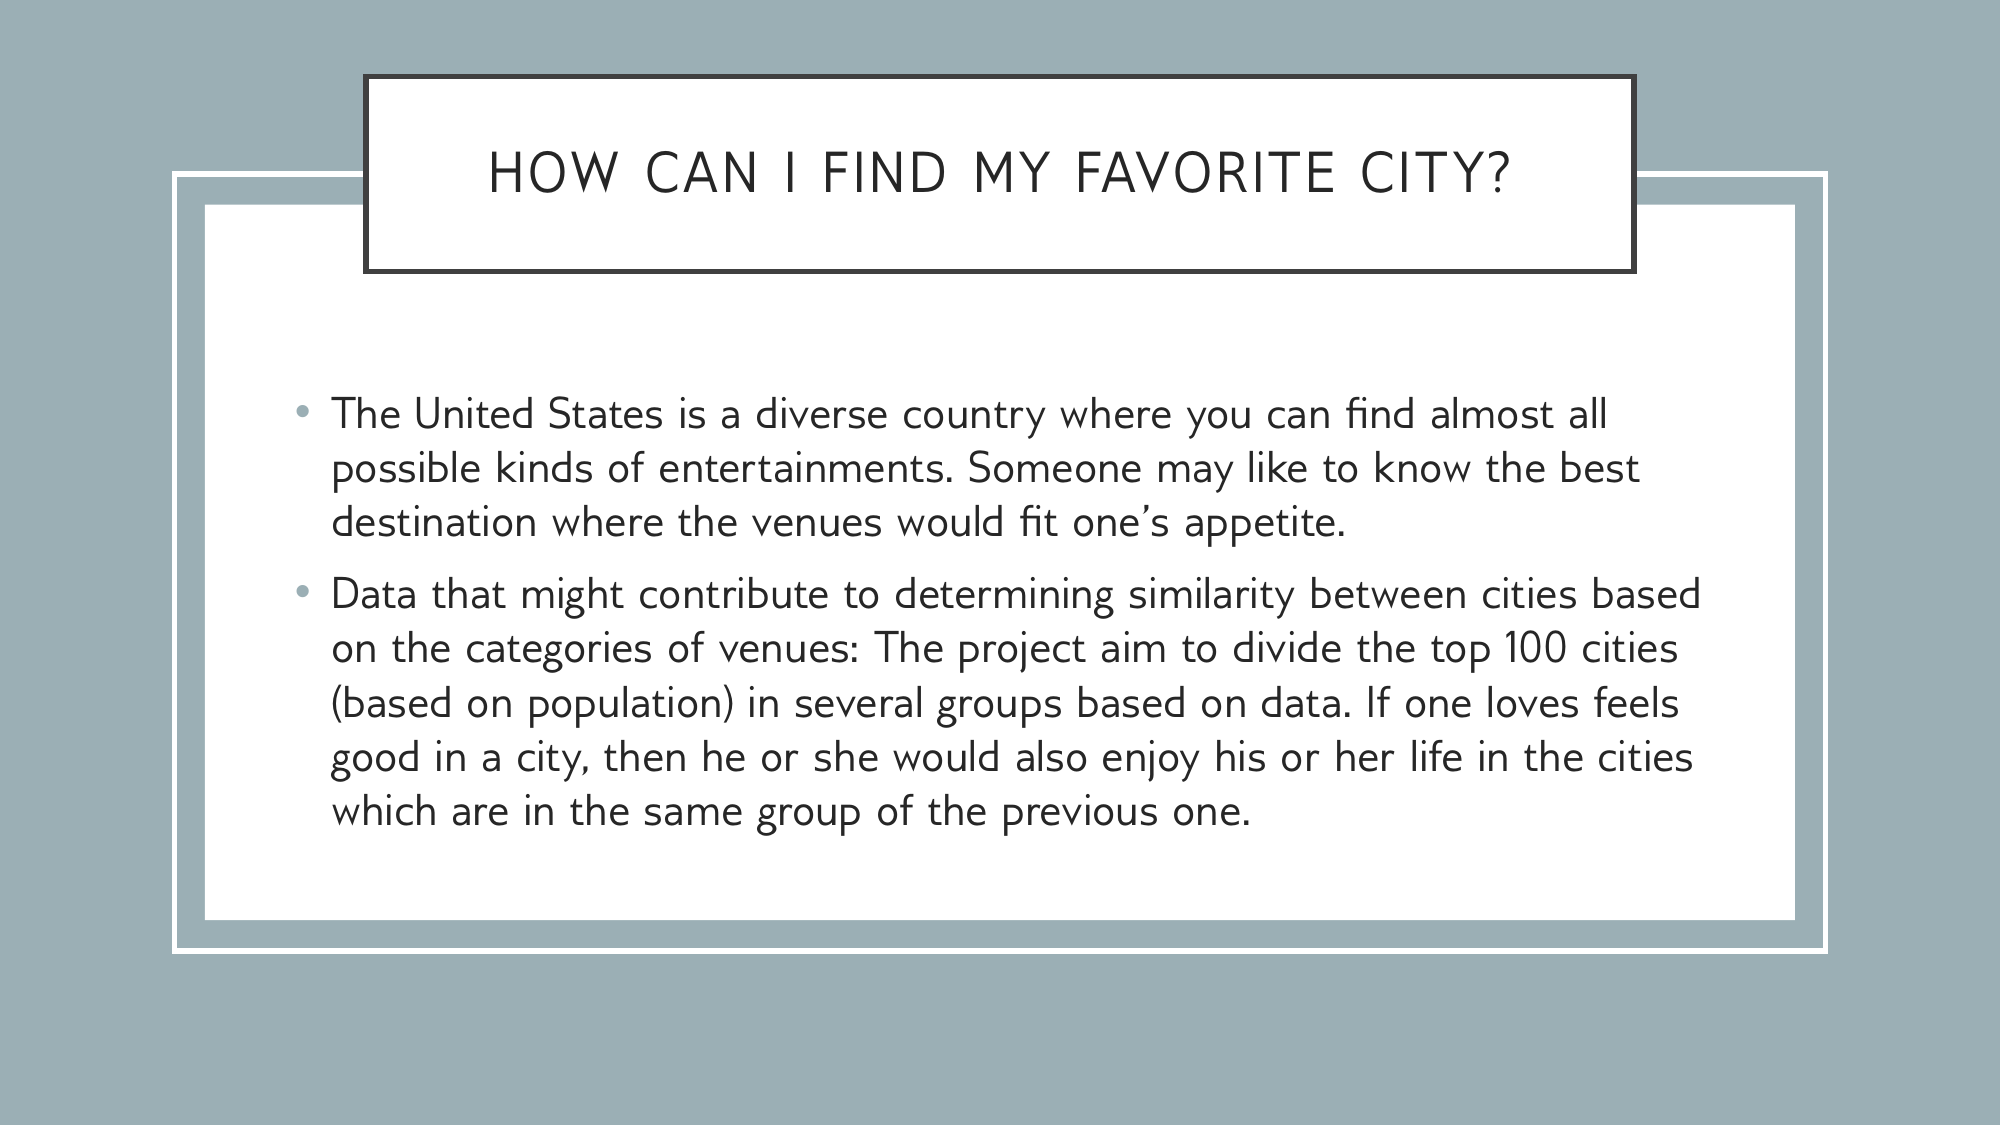

# How can I find my favorite city?

The United States is a diverse country where you can find almost all possible kinds of entertainments. Someone may like to know the best destination where the venues would fit one’s appetite.
Data that might contribute to determining similarity between cities based on the categories of venues: The project aim to divide the top 100 cities (based on population) in several groups based on data. If one loves feels good in a city, then he or she would also enjoy his or her life in the cities which are in the same group of the previous one.